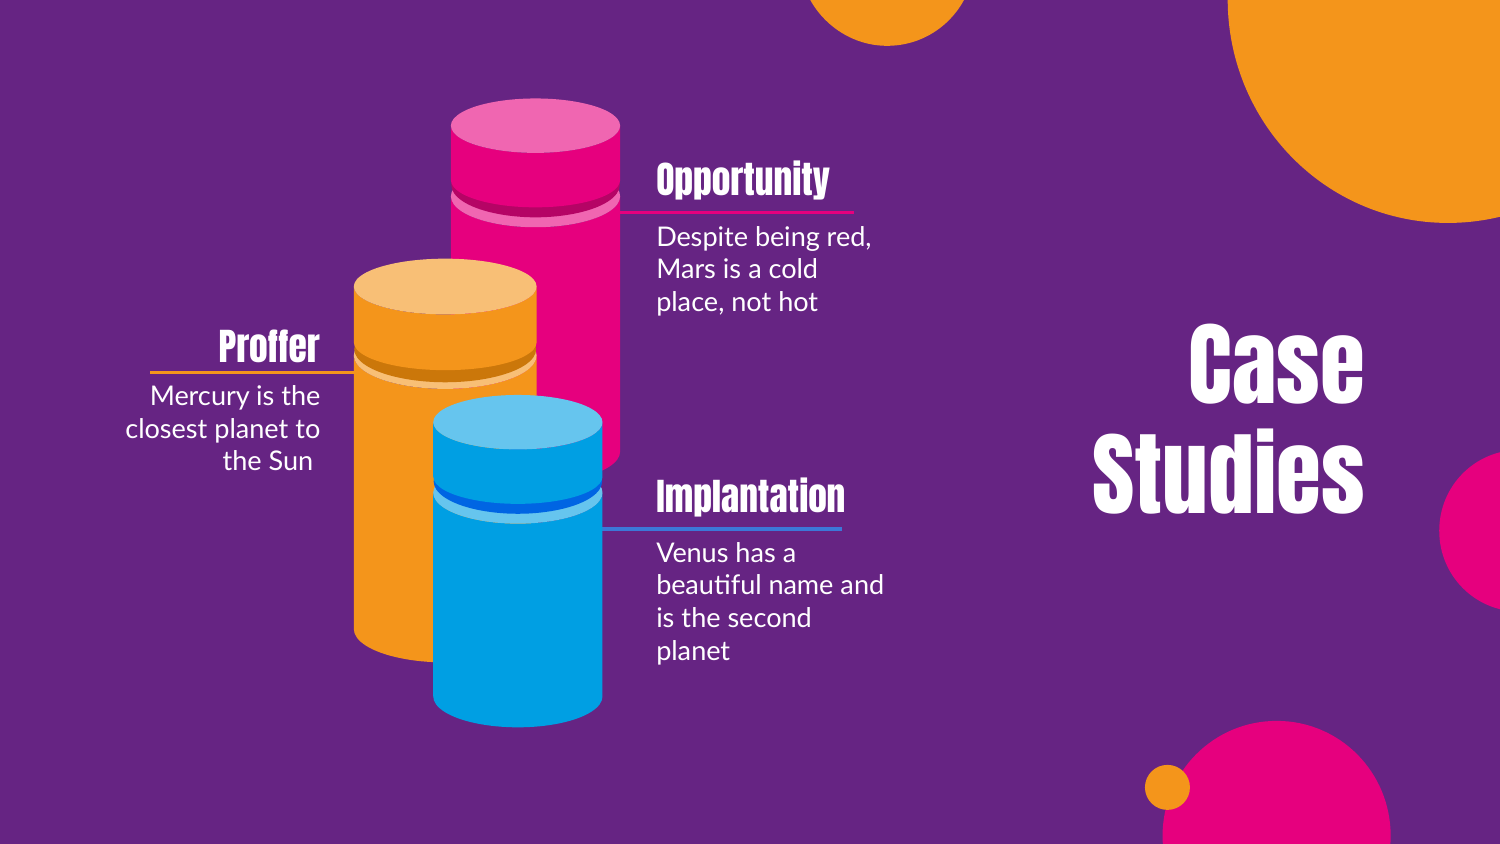

Opportunity
Despite being red, Mars is a cold place, not hot

# Case Studies
Proffer
Mercury is the closest planet to the Sun

Implantation
Venus has a beautiful name and is the second planet